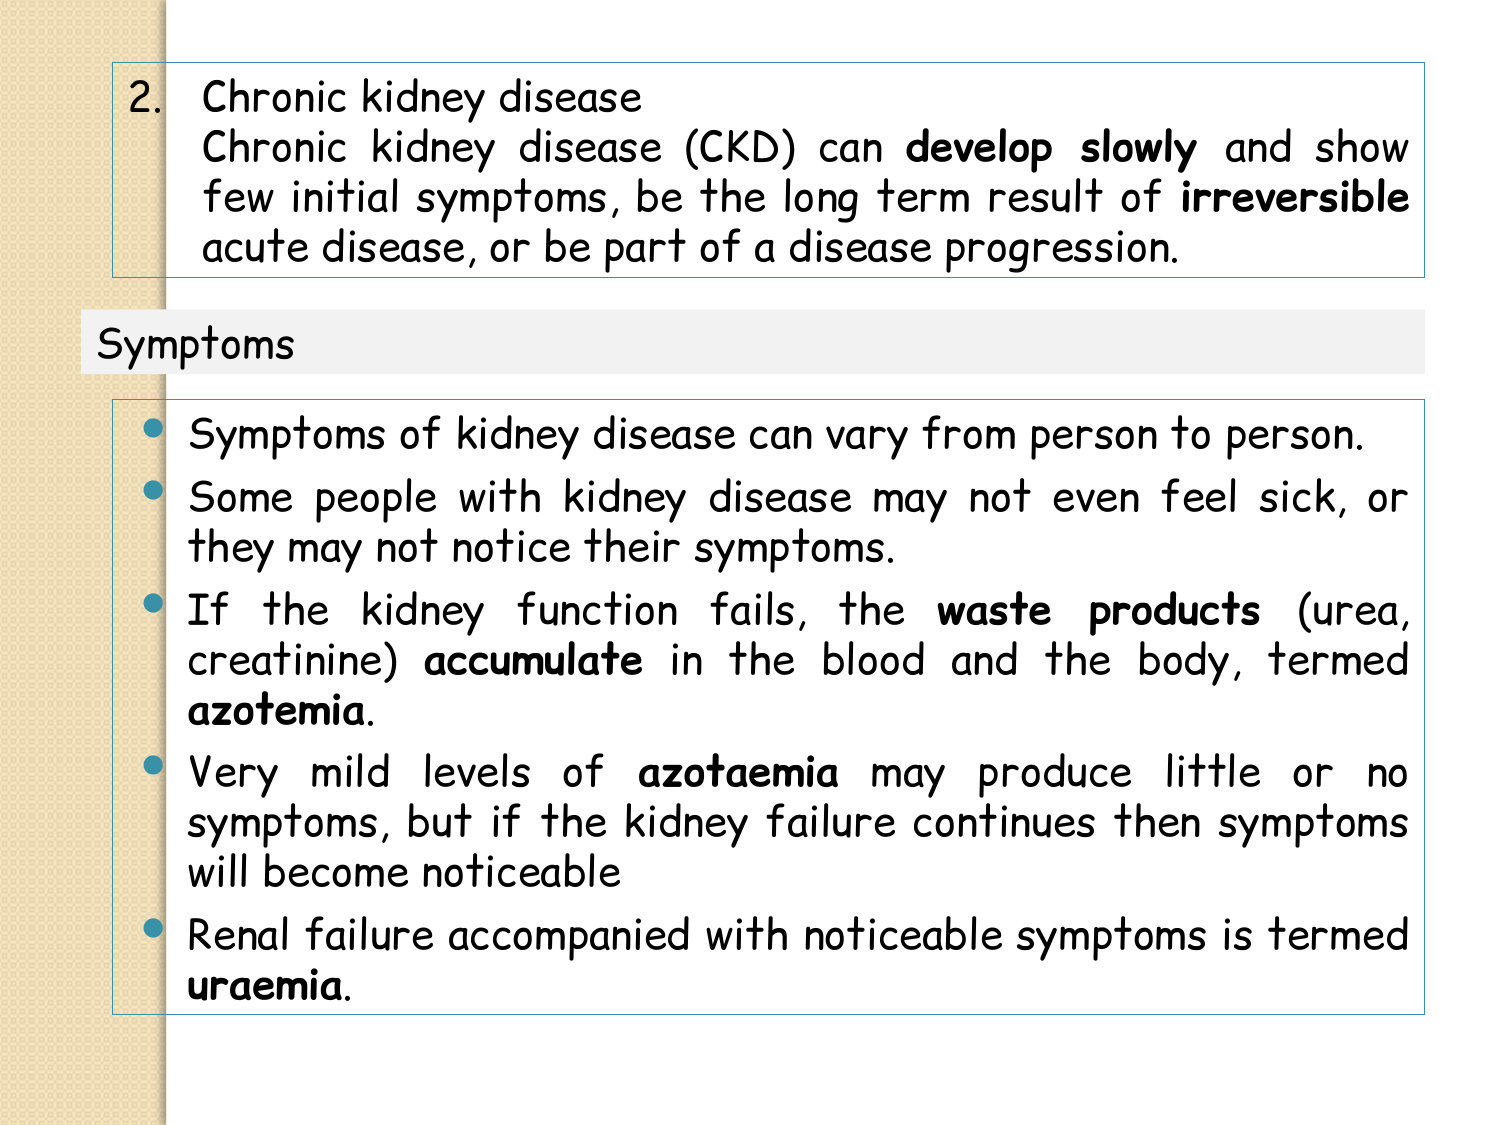

Chronic kidney disease
Chronic kidney disease (CKD) can develop slowly and show few initial symptoms, be the long term result of irreversible acute disease, or be part of a disease progression.
Symptoms
Symptoms of kidney disease can vary from person to person.
Some people with kidney disease may not even feel sick, or they may not notice their symptoms.
If the kidney function fails, the waste products (urea, creatinine) accumulate in the blood and the body, termed azotemia.
Very mild levels of azotaemia may produce little or no symptoms, but if the kidney failure continues then symptoms will become noticeable
Renal failure accompanied with noticeable symptoms is termed uraemia.